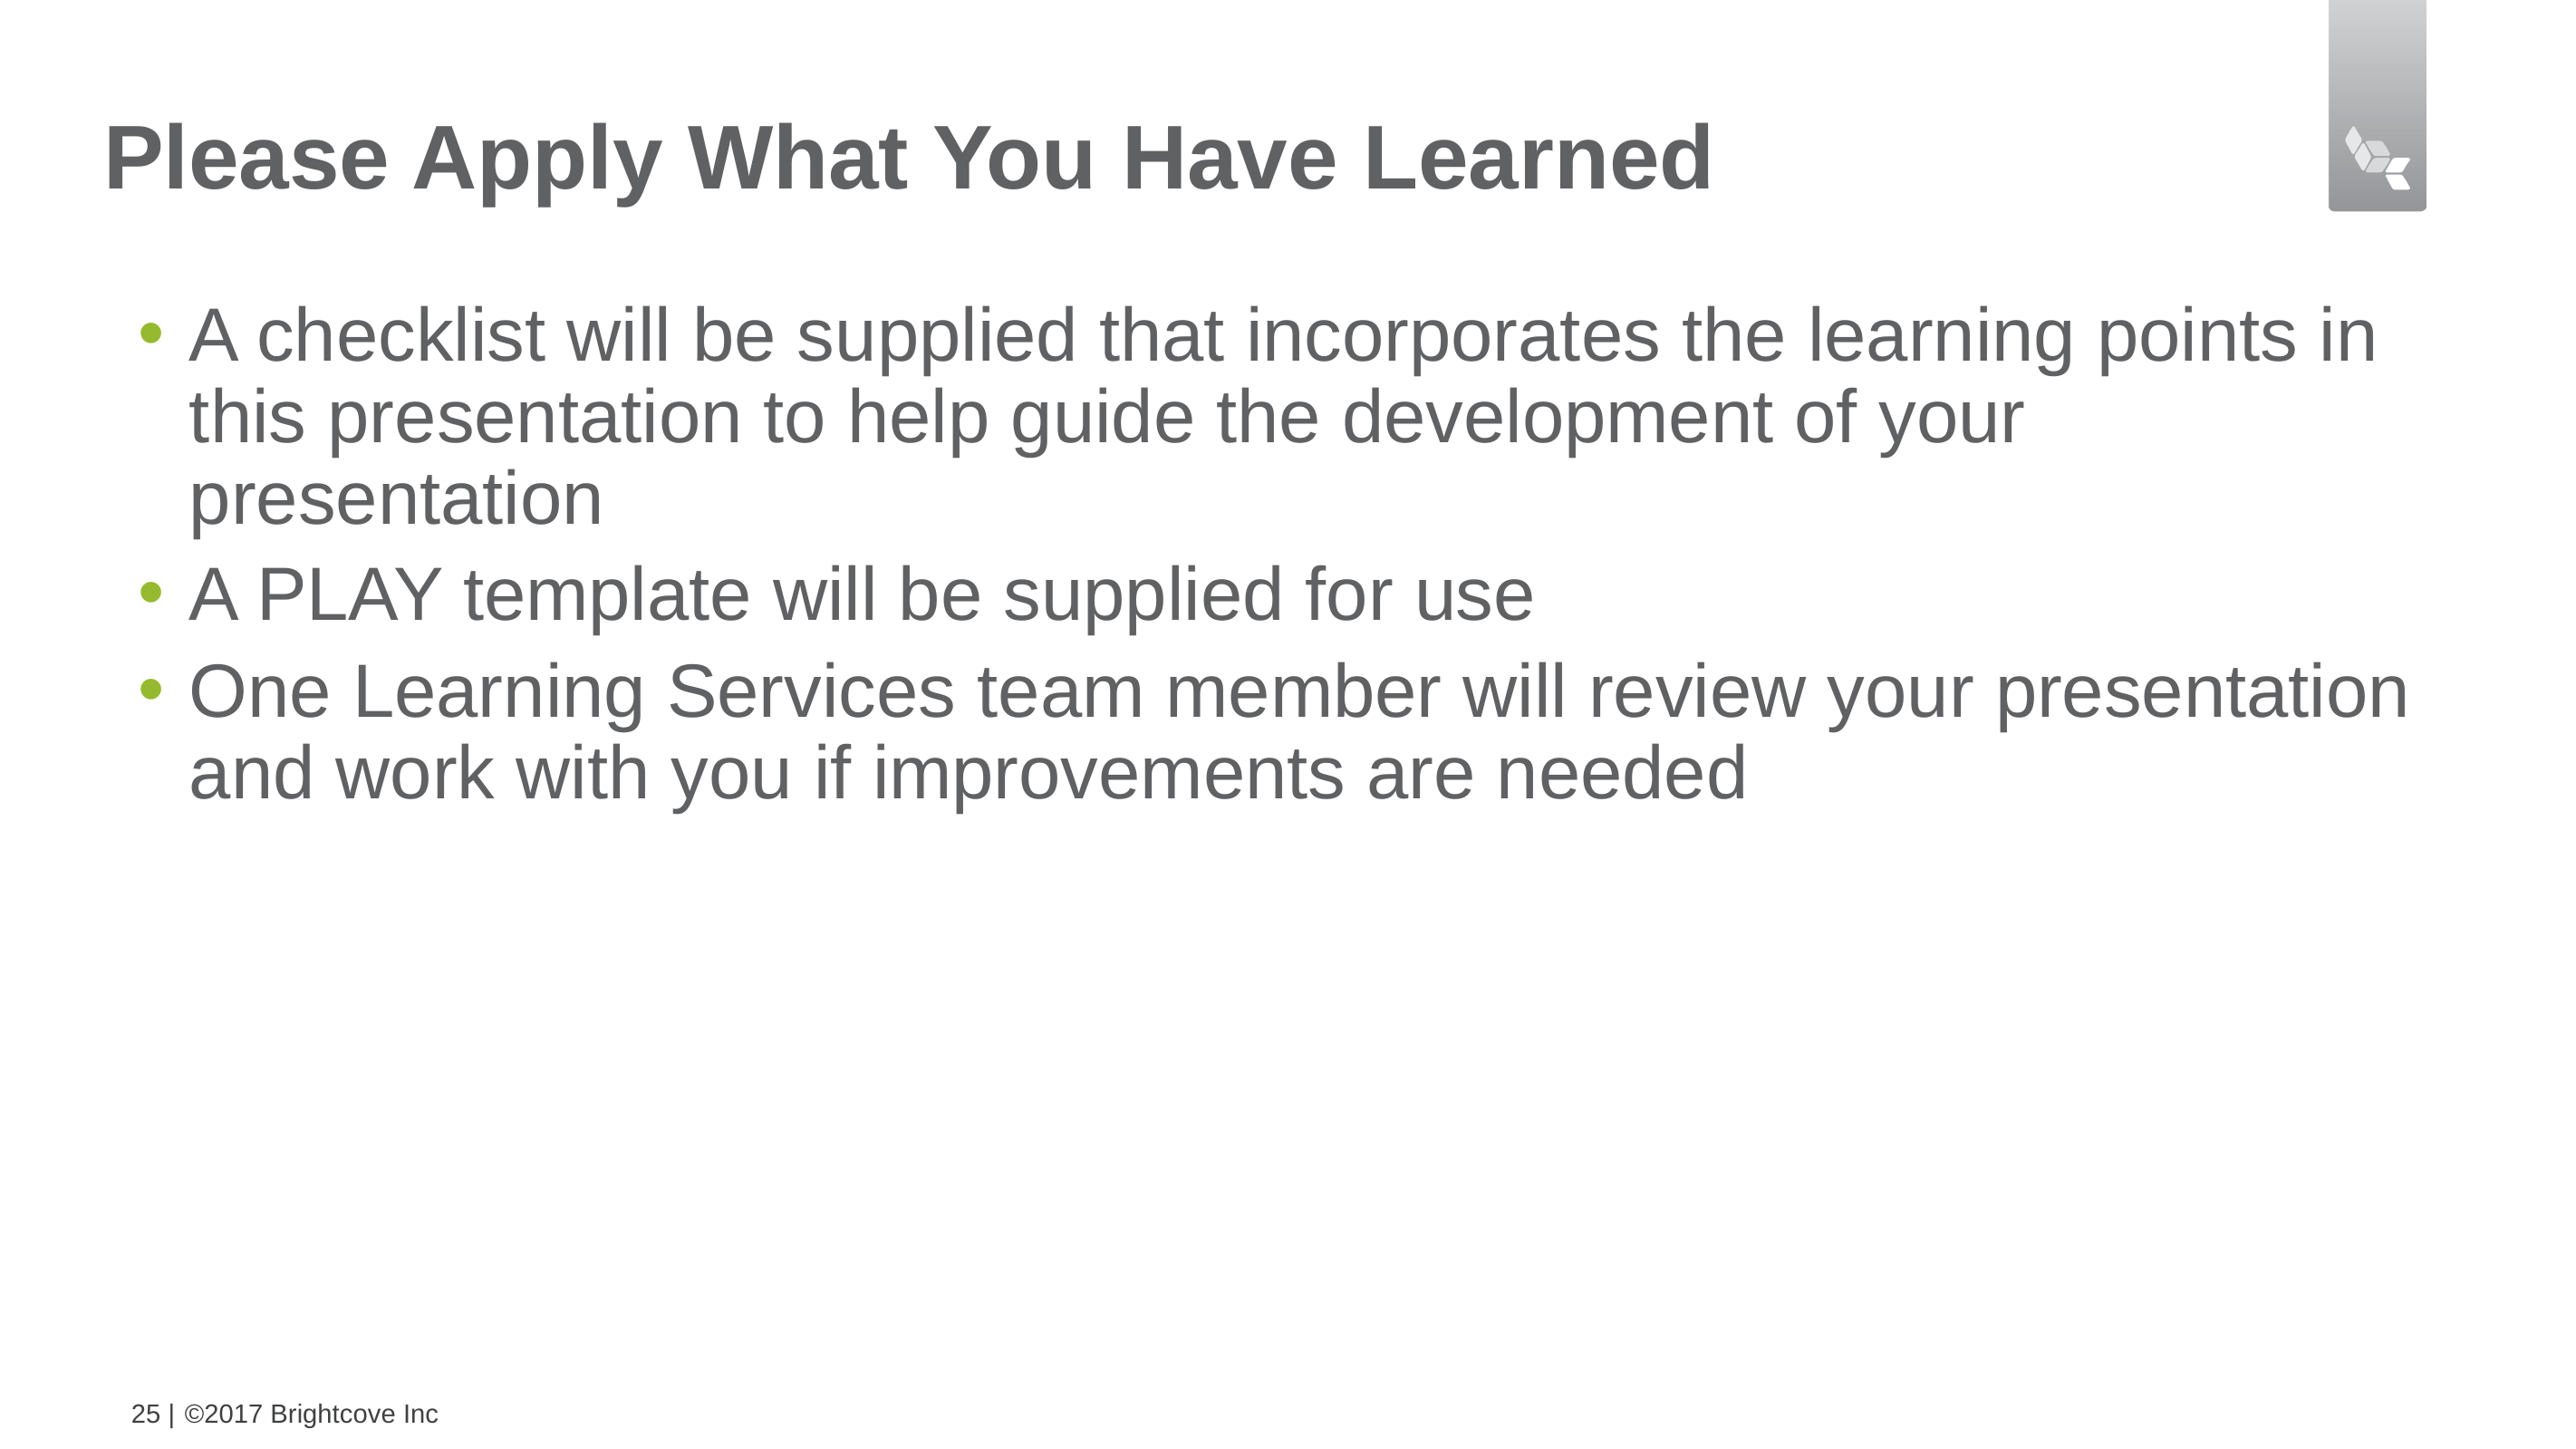

# Please Apply What You Have Learned
A checklist will be supplied that incorporates the learning points in this presentation to help guide the development of your presentation
A PLAY template will be supplied for use
One Learning Services team member will review your presentation and work with you if improvements are needed
25 |
©2017 Brightcove Inc